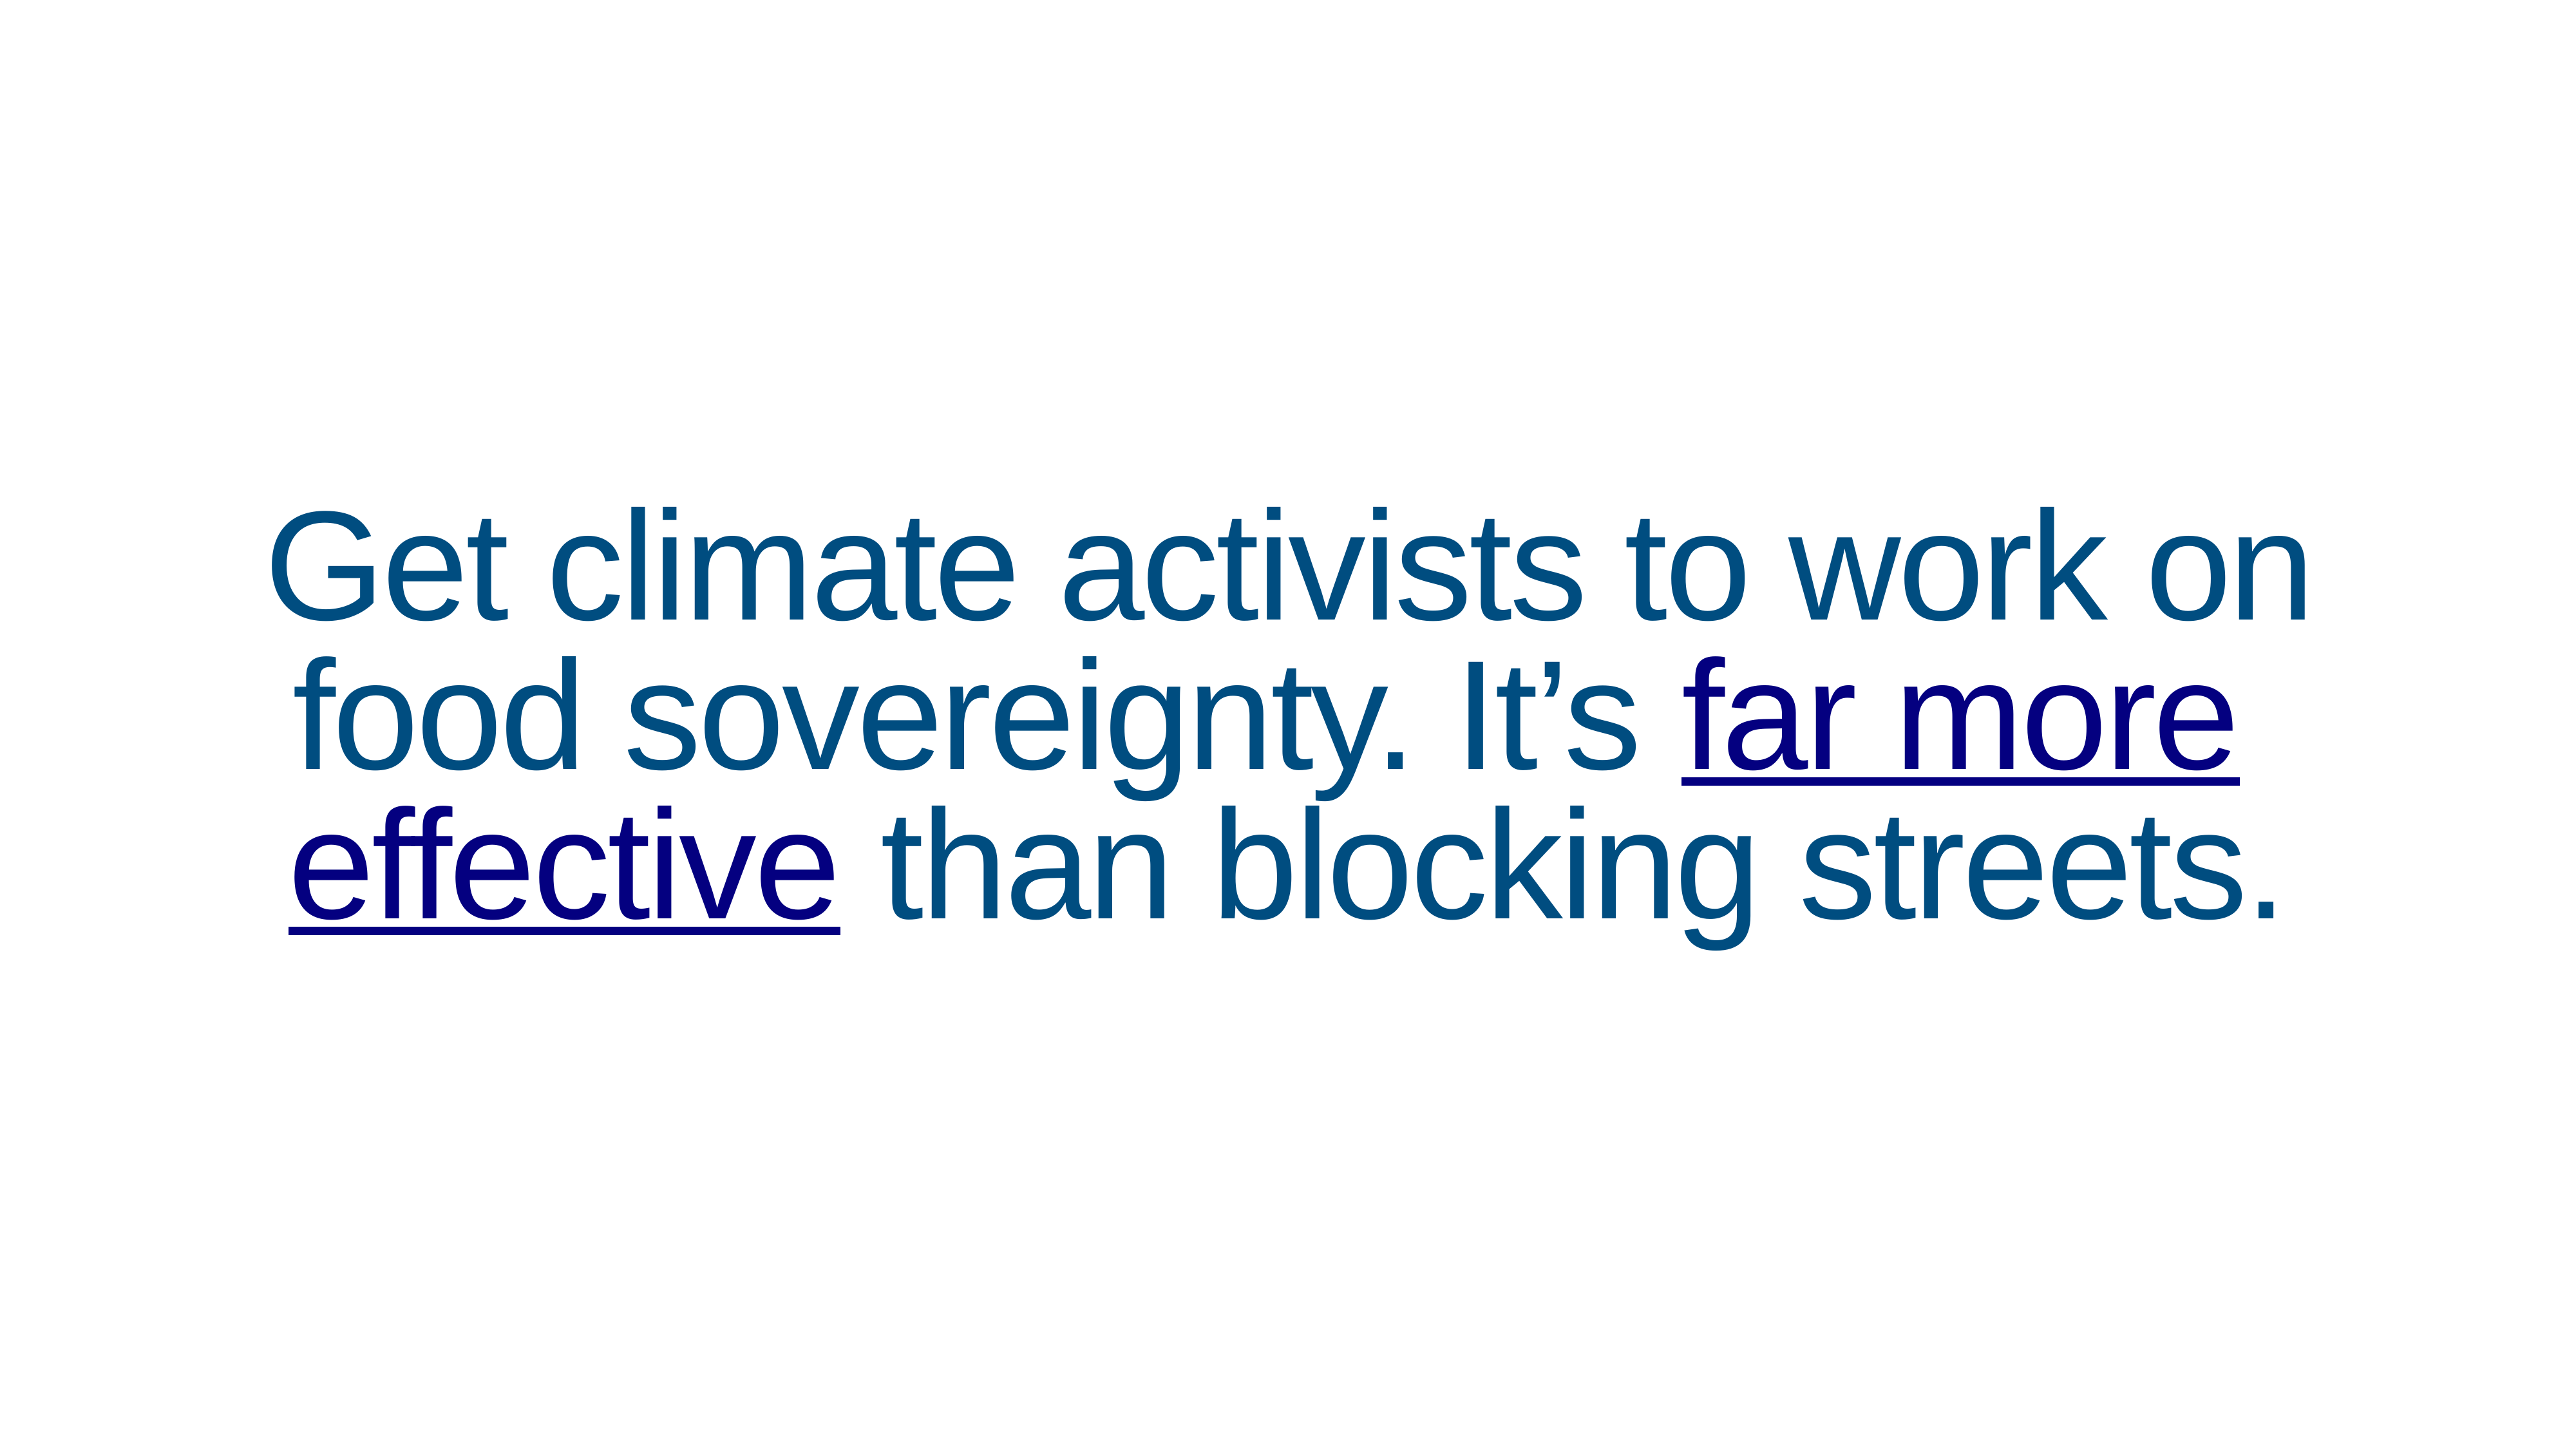

Get climate activists to work on food sovereignty. It’s far more effective than blocking streets.